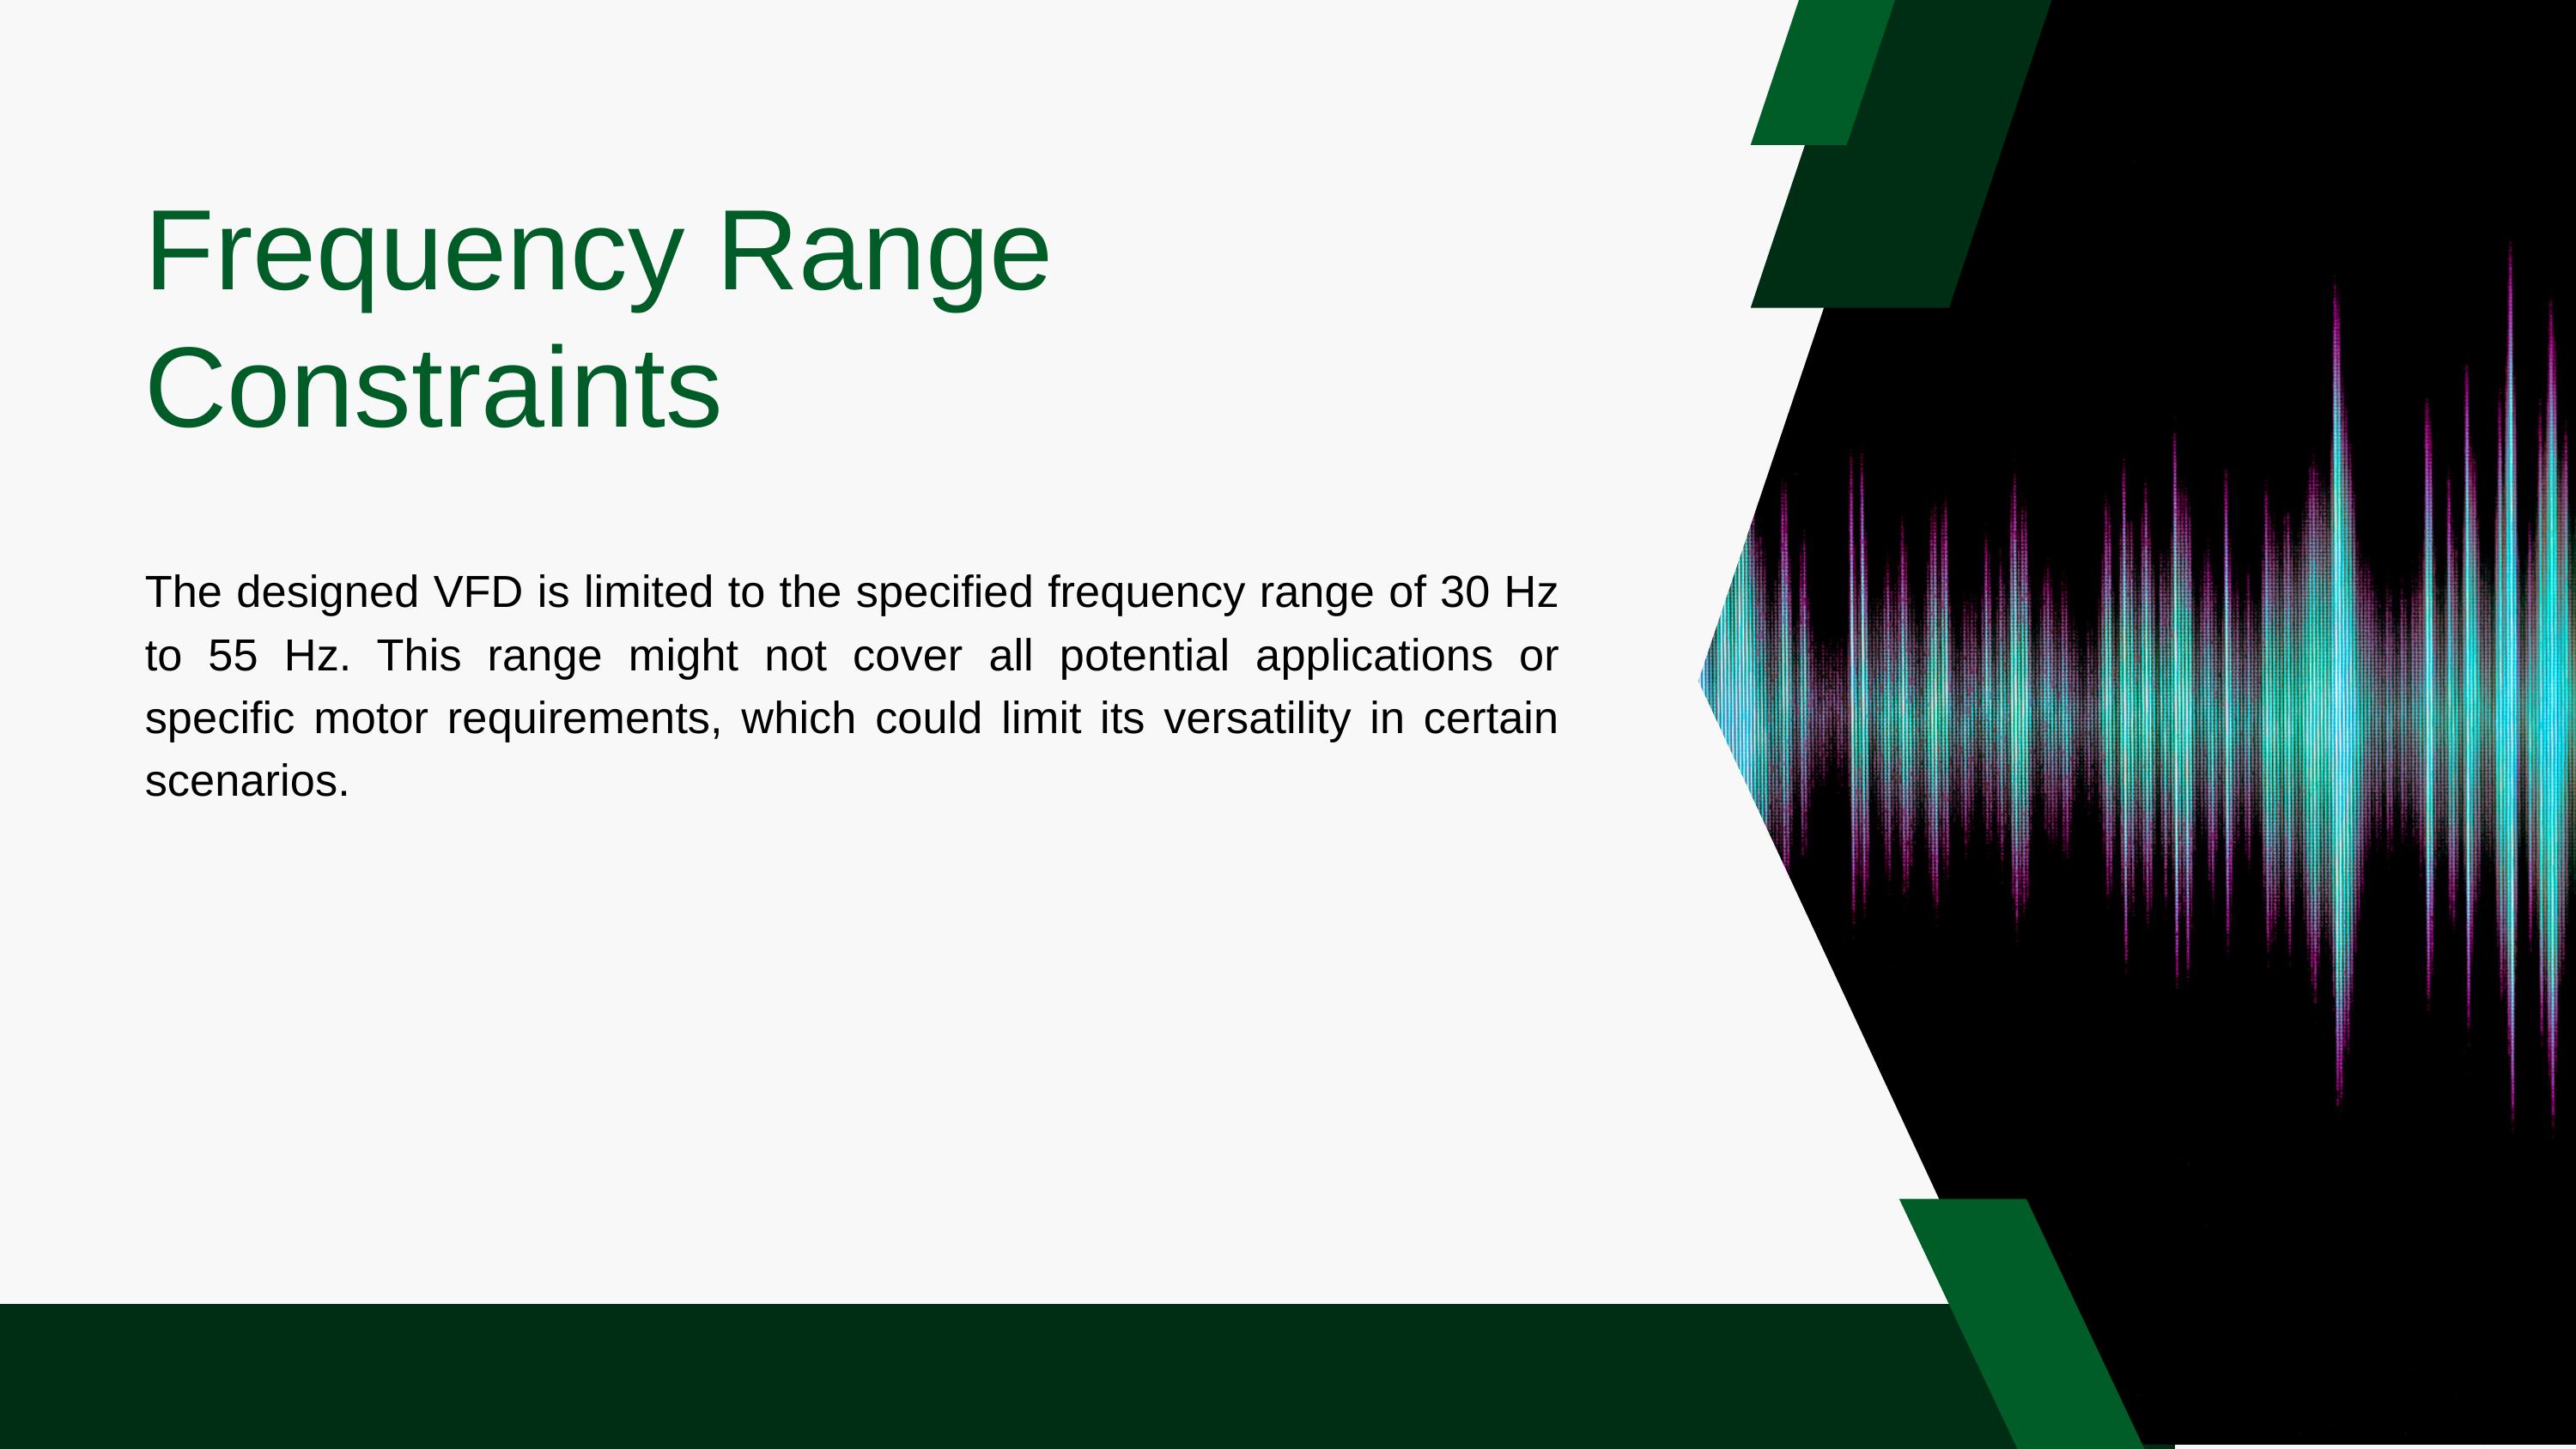

Frequency Range Constraints
The designed VFD is limited to the specified frequency range of 30 Hz to 55 Hz. This range might not cover all potential applications or specific motor requirements, which could limit its versatility in certain scenarios.